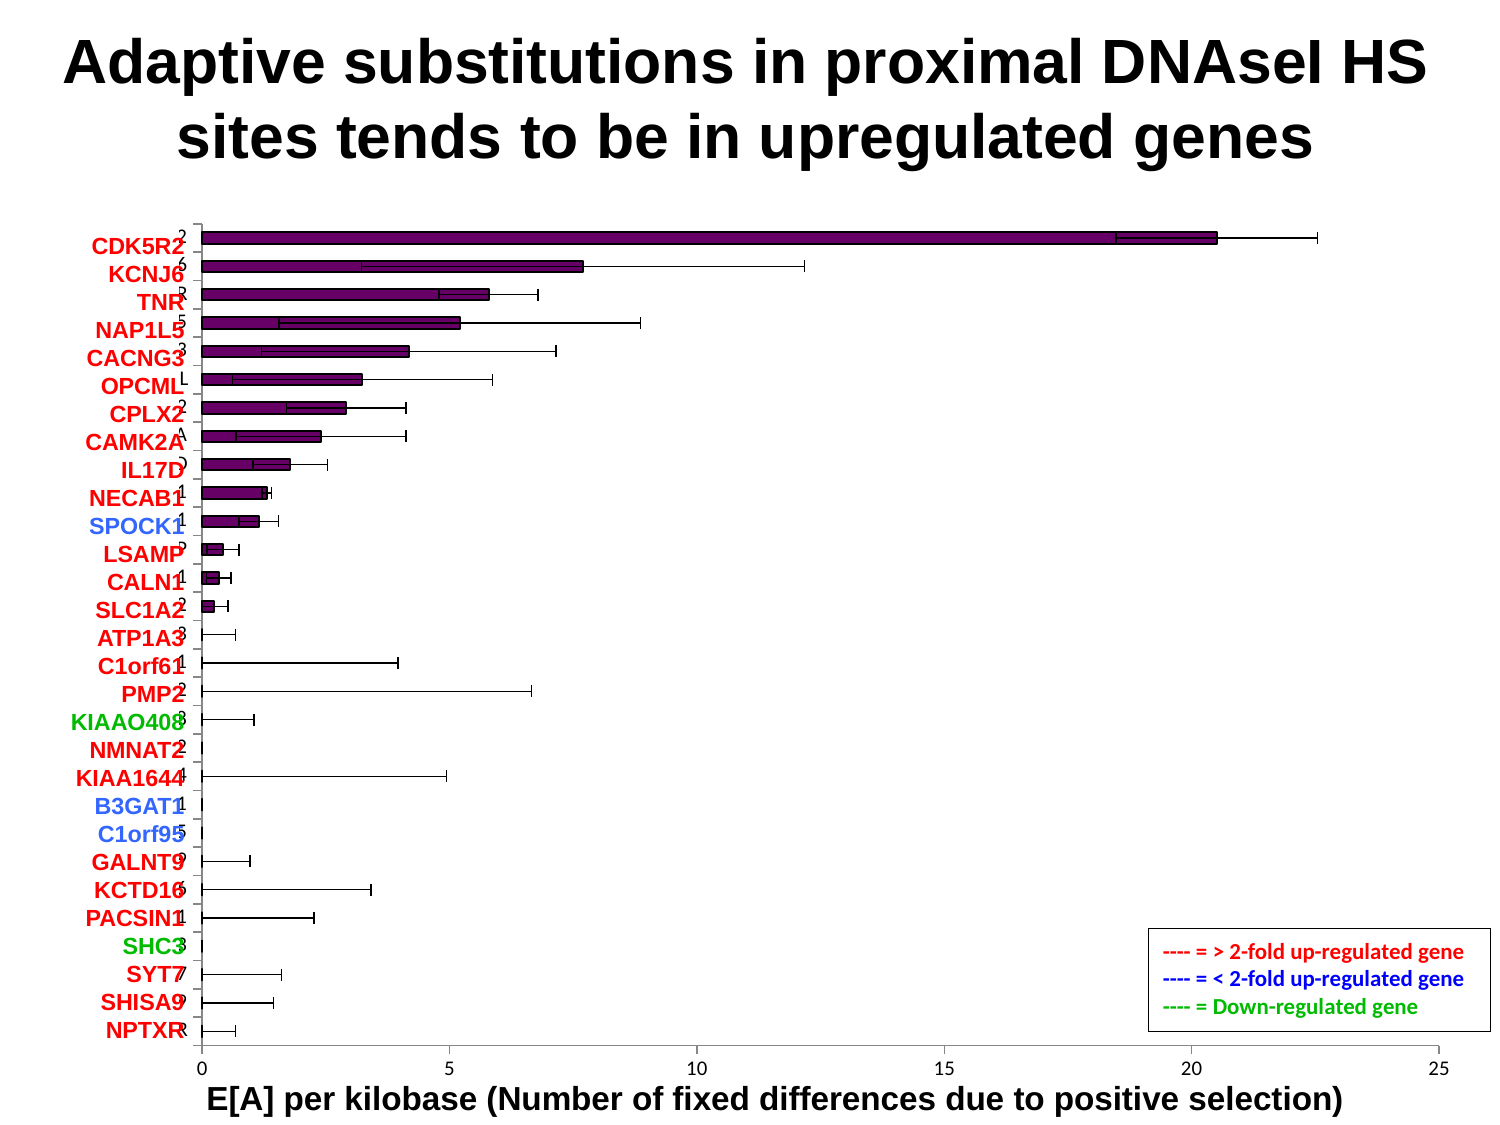

# Adaptive substitutions in proximal DNAseI HS sites tends to be in upregulated genes

### Chart

| Category |  |
|---|---|
| NPTXR | 0.0 |
| SHISA9 | 0.0 |
| SYT7 | 0.0 |
| SHC3 | 0.0 |
| PACSIN1 | 0.0 |
| KCTD16 | 0.0 |
| GALNT9 | 0.0 |
| C1orf95 | 0.0 |
| B3GAT1 | 0.0 |
| KIAA1644 | 0.0 |
| NMNAT2 | 0.0 |
| KIAA0408 | 0.0 |
| PMP2 | 0.0 |
| C1orf61 | 0.0 |
| ATP1A3 | 0.0 |
| SLC1A2 | 0.234136 |
| CALN1 | 0.335438 |
| LSAMP | 0.416739 |
| SPOCK1 | 1.144155 |
| NECAB1 | 1.305915 |
| IL17D | 1.777317 |
| CAMK2A | 2.403376 |
| CPLX2 | 2.910793 |
| OPCML | 3.235971 |
| CACNG3 | 4.173274 |
| NAP1L5 | 5.205962 |
| TNR | 5.791031 |
| KCNJ6 | 7.696584999999997 |
| CDK5R2 | 20.51025 |
CDK5R2
KCNJ6
TNR
NAP1L5
CACNG3
OPCML
CPLX2
CAMK2A
IL17D
NECAB1
SPOCK1
LSAMP
CALN1
SLC1A2
ATP1A3
C1orf61
PMP2
KIAAO408
NMNAT2
KIAA1644
B3GAT1
C1orf95
GALNT9
KCTD16
PACSIN1
SHC3
SYT7
SHISA9
NPTXR

---- = > 2-fold up-regulated gene
---- = < 2-fold up-regulated gene
---- = Down-regulated gene
E[A] per kilobase (Number of fixed differences due to positive selection)